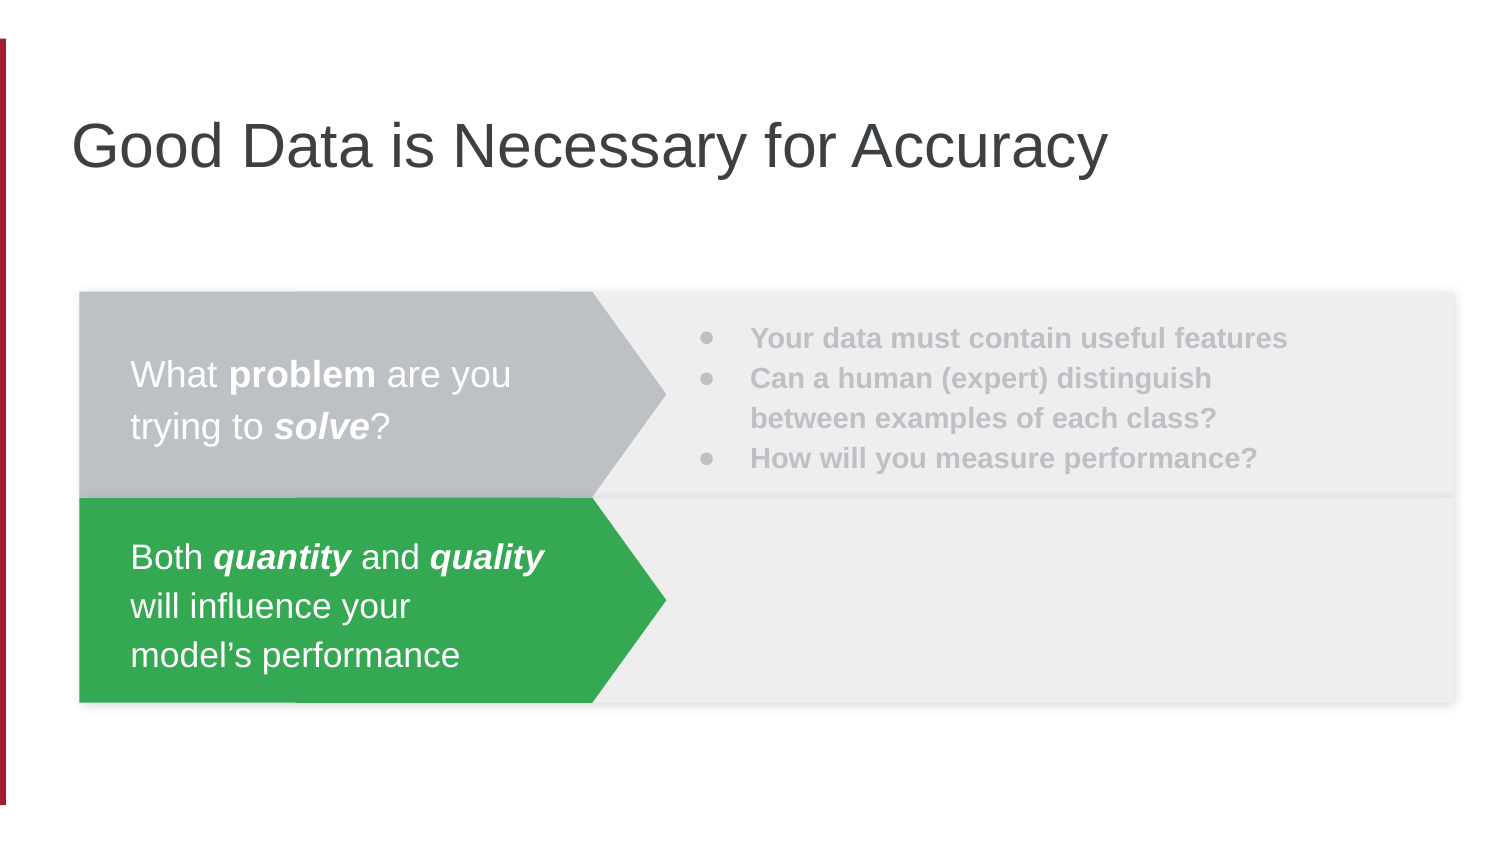

# Good Data is Necessary for Accuracy

Your data must contain useful features
Can a human (expert) distinguish
between examples of each class?
How will you measure performance?
What problem are you
trying to solve?

Both quantity and quality
will influence your
model’s performance